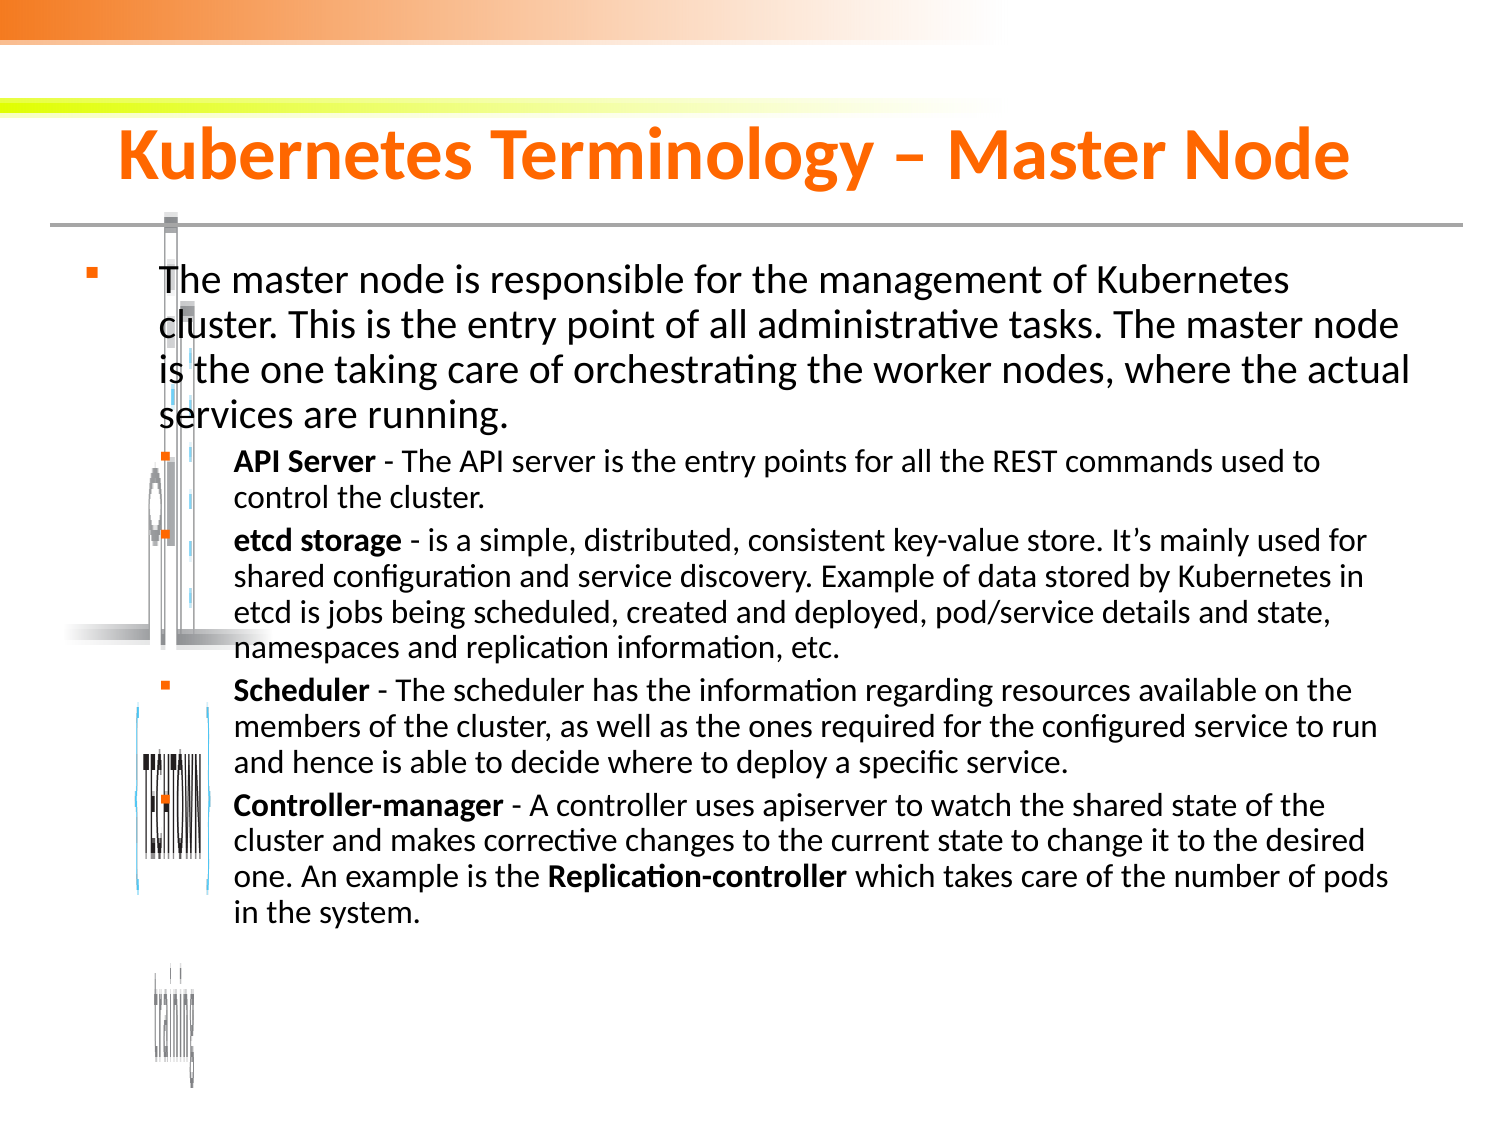

# Kubernetes Terminology – Master Node
The master node is responsible for the management of Kubernetes cluster. This is the entry point of all administrative tasks. The master node is the one taking care of orchestrating the worker nodes, where the actual services are running.
API Server - The API server is the entry points for all the REST commands used to control the cluster.
etcd storage - is a simple, distributed, consistent key-value store. It’s mainly used for shared configuration and service discovery. Example of data stored by Kubernetes in etcd is jobs being scheduled, created and deployed, pod/service details and state, namespaces and replication information, etc.
Scheduler - The scheduler has the information regarding resources available on the members of the cluster, as well as the ones required for the configured service to run and hence is able to decide where to deploy a specific service.
Controller-manager - A controller uses apiserver to watch the shared state of the cluster and makes corrective changes to the current state to change it to the desired one. An example is the Replication-controller which takes care of the number of pods in the system.